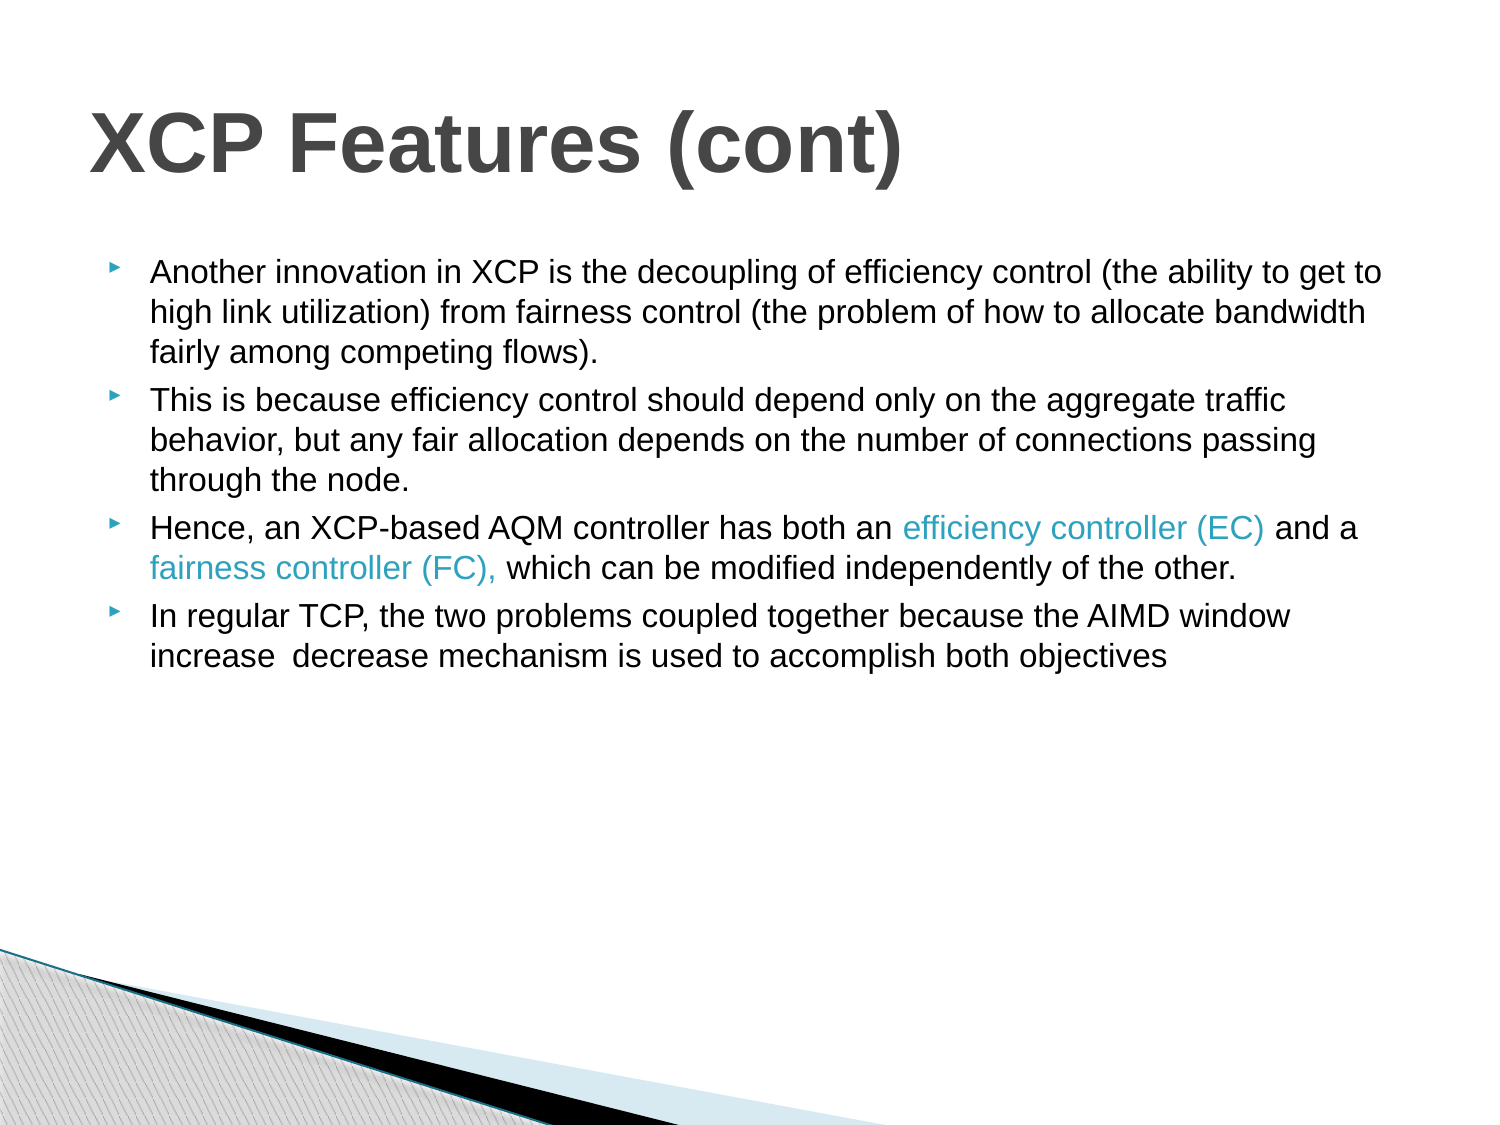

# XCP Features (cont)
Another innovation in XCP is the decoupling of efficiency control (the ability to get to high link utilization) from fairness control (the problem of how to allocate bandwidth fairly among competing flows).
This is because efficiency control should depend only on the aggregate traffic behavior, but any fair allocation depends on the number of connections passing through the node.
Hence, an XCP-based AQM controller has both an efficiency controller (EC) and a fairness controller (FC), which can be modified independently of the other.
In regular TCP, the two problems coupled together because the AIMD window increase decrease mechanism is used to accomplish both objectives